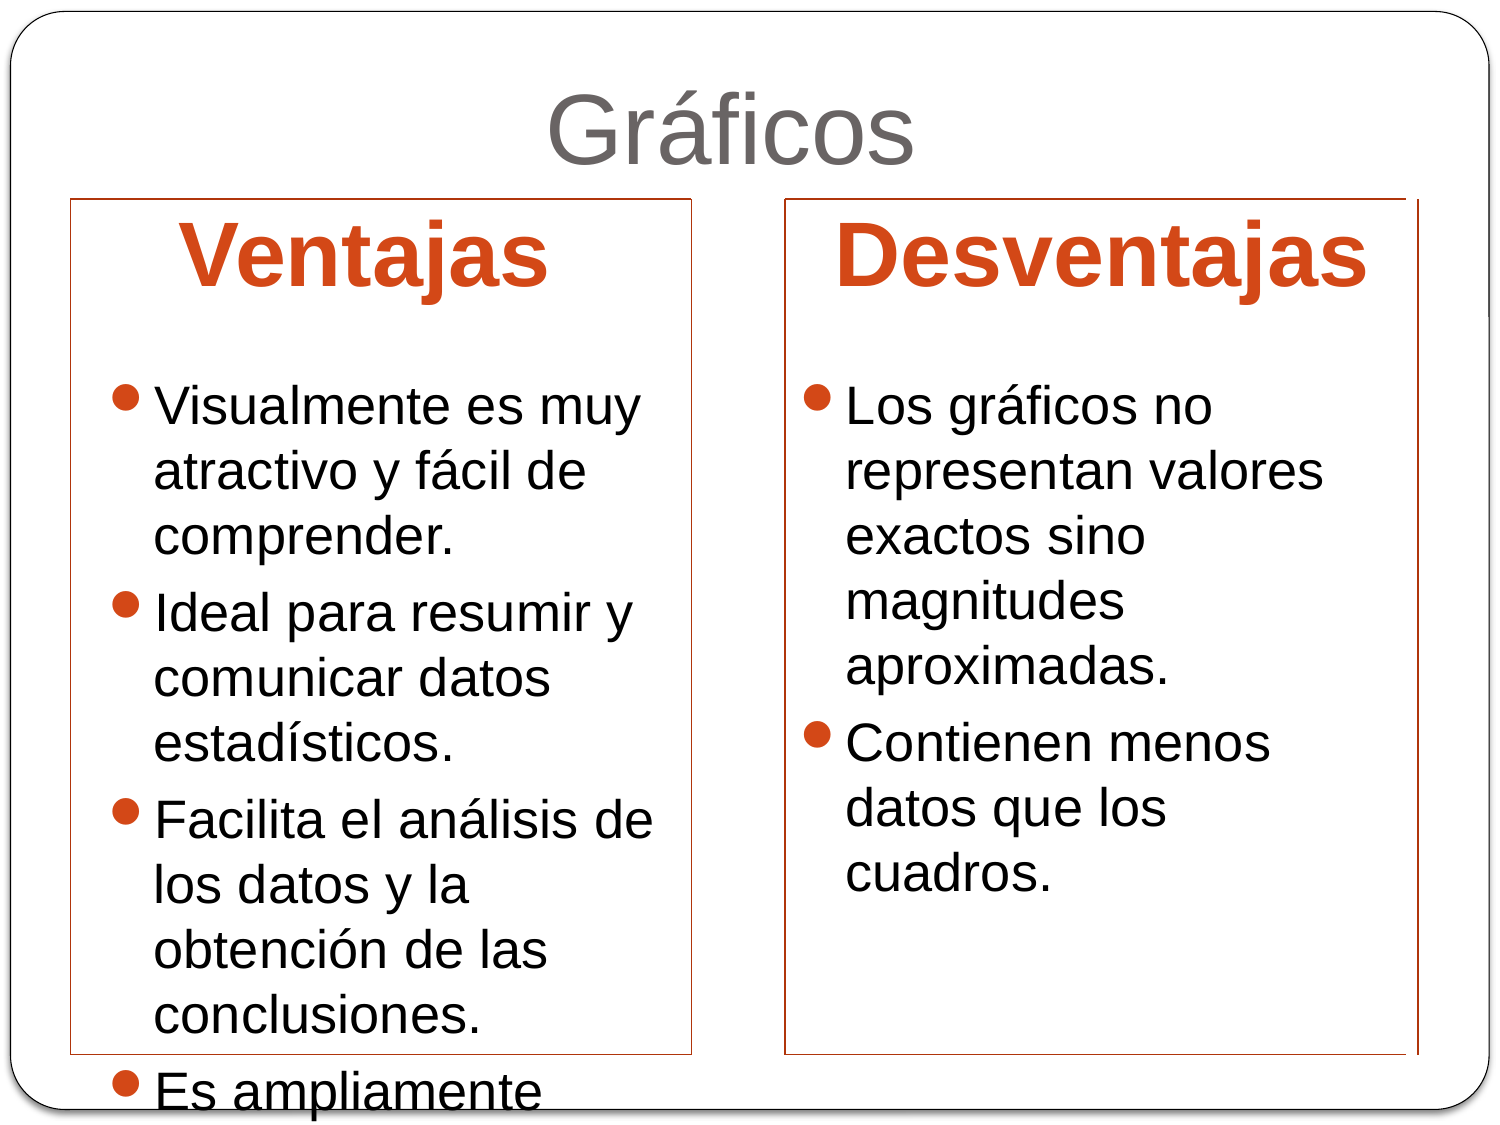

# Gráficos
Ventajas
Desventajas
Visualmente es muy atractivo y fácil de comprender.
Ideal para resumir y comunicar datos estadísticos.
Facilita el análisis de los datos y la obtención de las conclusiones.
Es ampliamente utilizado.
Los gráficos no representan valores exactos sino magnitudes aproximadas.
Contienen menos datos que los cuadros.